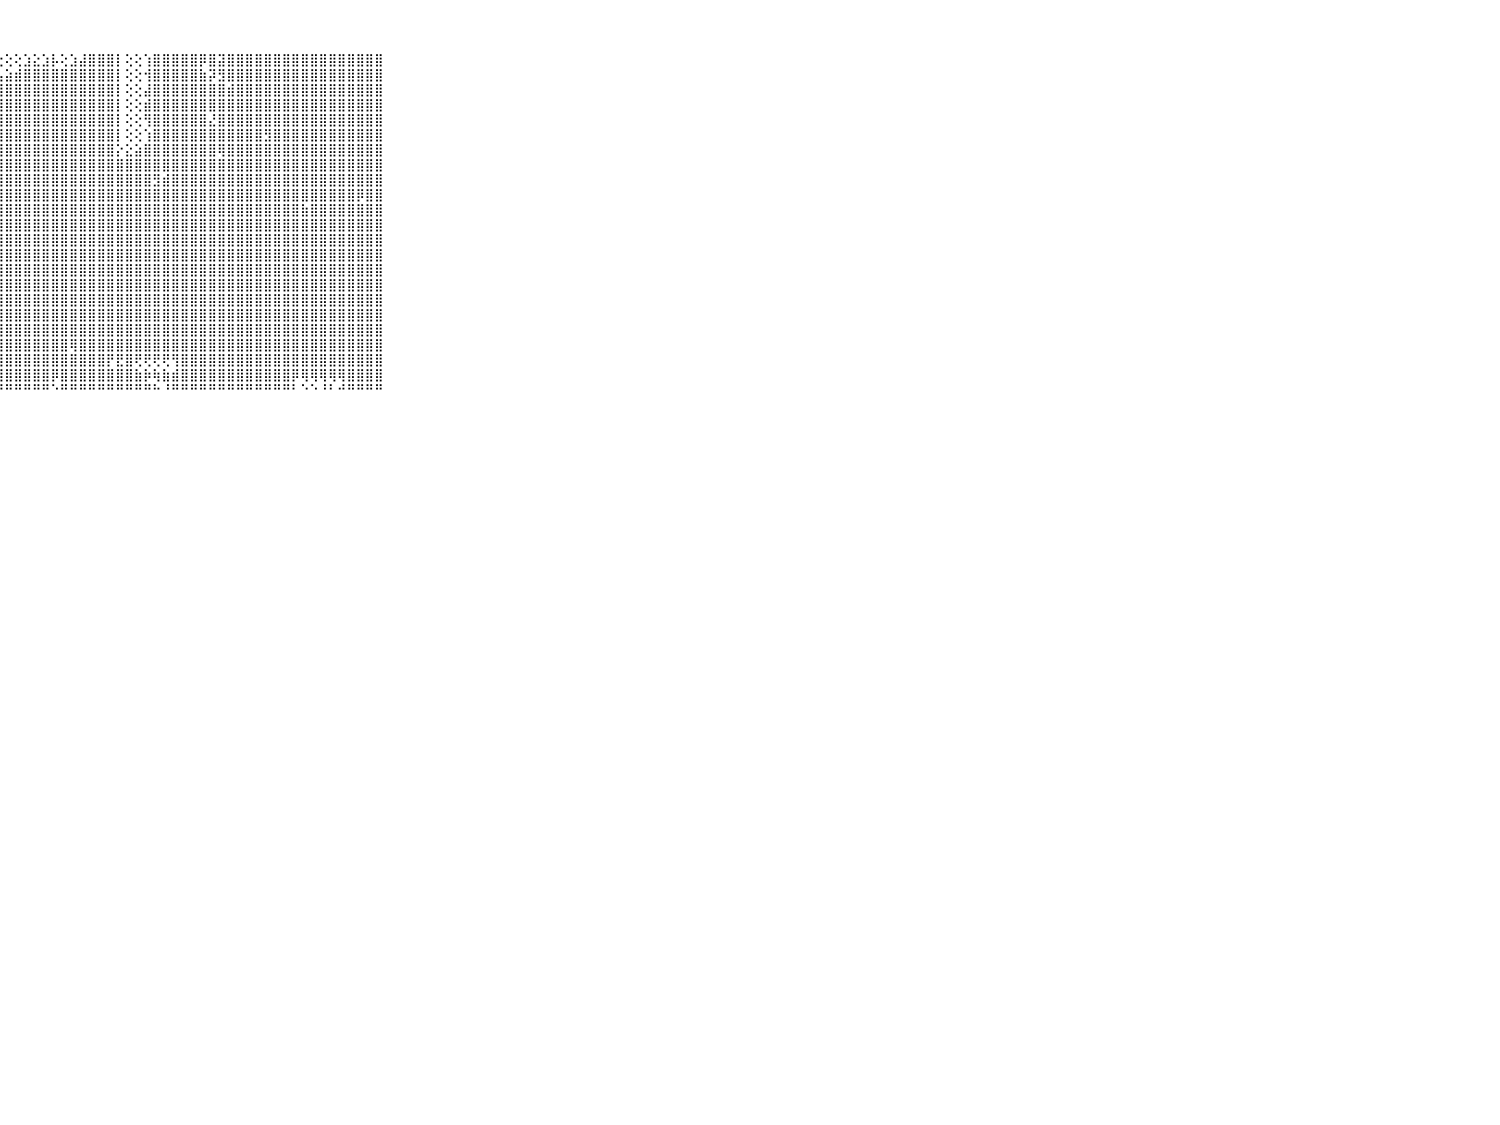

⠀⠀⠀⠀⠀⠀⠀⠀⠀⠀⠀⢀⢕⢕⢕⢕⢕⢕⢕⢕⢕⢕⢕⢕⢕⢕⢕⢕⢕⢕⣱⣕⣱⡧⢕⣱⣼⣿⣿⣿⡇⢕⢕⢱⣿⣿⣿⣿⣿⡿⣿⣽⣿⣿⣿⣿⣿⣿⣿⣿⣿⣿⣿⣿⣿⣿⣿⣿⣿⠀⠀⠀⠀⠀⠀⠀⠀⠀⠀⠀⠀
⠀⠀⠀⠀⠀⠀⠀⠀⠀⠀⠀⢕⢕⢕⢕⢕⢇⢕⣕⣕⣱⣵⣵⣵⣵⣷⣷⣧⣵⣾⣿⣿⣿⣿⣿⣿⣿⣿⣿⣿⡇⢕⢕⢺⣿⣿⣿⣿⣿⣷⡽⣻⣿⣿⣿⣿⣿⣿⣿⣿⣿⣿⣿⣿⣿⣿⣿⣿⣿⠀⠀⠀⠀⠀⠀⠀⠀⠀⠀⠀⠀
⠀⠀⠀⠀⠀⠀⠀⠀⠀⠀⠀⢱⣾⣷⣾⣿⣽⣾⣿⣿⣿⣿⣿⣿⣿⣿⣿⣿⣿⣿⣿⣿⣿⣿⣿⣿⣿⣿⣿⣿⡇⢕⢕⣼⣿⣿⣿⣿⣿⣿⣿⣿⣾⣿⣿⣿⣿⣿⣿⣿⣿⣿⣿⣿⣿⣿⣿⣿⣿⠀⠀⠀⠀⠀⠀⠀⠀⠀⠀⠀⠀
⠀⠀⠀⠀⠀⠀⠀⠀⠀⠀⠀⢸⣿⣿⣿⣿⣿⣿⣿⣿⣿⣿⣿⣿⣿⣿⣿⣿⣿⣿⣿⣿⣿⣿⣿⣿⣿⣿⣿⣿⡇⢕⢕⣾⣿⣿⣿⣿⣿⣿⣿⣿⣿⣿⣿⣿⣿⣿⣿⣿⣿⣿⣿⣿⣿⣿⣿⣿⣿⠀⠀⠀⠀⠀⠀⠀⠀⠀⠀⠀⠀
⠀⠀⠀⠀⠀⠀⠀⠀⠀⠀⠀⢸⣿⣿⣿⣿⣿⣿⣿⣿⣿⣿⣿⣿⣿⣿⣿⣿⣿⣿⣿⣿⣿⣿⣿⣿⣿⣿⣿⣿⡇⢕⢕⢻⣿⣿⣿⣿⣿⣿⣜⣿⣿⣿⣿⣿⣿⣿⣿⣿⣿⣿⣿⣿⣿⣿⣿⣿⣿⠀⠀⠀⠀⠀⠀⠀⠀⠀⠀⠀⠀
⠀⠀⠀⠀⠀⠀⠀⠀⠀⠀⠀⢸⣿⣿⣿⣿⣿⣿⣿⣿⣿⣿⣿⣿⣿⣿⣿⣿⣿⣿⣿⣿⣿⣿⣿⣿⣿⣿⣿⣿⡇⢕⢕⢱⣿⣿⣿⣿⣿⣿⣿⣿⣿⣿⣿⣿⣻⣿⣿⣿⣿⣿⣿⣿⣿⣿⣿⣿⣿⠀⠀⠀⠀⠀⠀⠀⠀⠀⠀⠀⠀
⠀⠀⠀⠀⠀⠀⠀⠀⠀⠀⠀⢸⣿⣿⣿⣿⣿⣿⣿⣿⣿⣿⣿⣿⣿⣿⣿⣿⣿⣿⣿⣿⣿⣿⣿⣿⣿⣿⣿⣿⡕⣕⣵⣿⣿⣿⣿⣿⣿⣿⣿⢿⣿⣿⣿⣿⣿⣿⣿⣿⣿⣿⣿⣿⣿⣿⣿⣿⣿⠀⠀⠀⠀⠀⠀⠀⠀⠀⠀⠀⠀
⠀⠀⠀⠀⠀⠀⠀⠀⠀⠀⠀⢸⣿⣿⣿⣿⣿⣿⣿⣿⣿⣿⣿⣿⣿⣿⣿⣿⣿⣿⣿⣿⣿⣿⣿⣿⣿⣿⣿⣿⣿⣿⣿⣿⣿⣿⣿⣿⣿⣿⣿⣿⣿⣿⣿⣿⣿⣿⣿⣿⣿⣿⣿⣿⣿⣿⣿⣿⣿⠀⠀⠀⠀⠀⠀⠀⠀⠀⠀⠀⠀
⠀⠀⠀⠀⠀⠀⠀⠀⠀⠀⠀⢸⣿⣿⣿⣿⣿⣿⣿⣿⣿⣿⣿⣿⣿⣿⣿⣿⣿⣿⣿⣿⣿⣿⣿⣿⣿⣿⣿⣿⣿⣿⣿⣿⣻⣾⣿⣿⣿⣿⣿⣿⣿⣿⣿⣿⣿⣿⣿⣿⣿⣿⣿⣿⣿⣿⣿⣿⣿⠀⠀⠀⠀⠀⠀⠀⠀⠀⠀⠀⠀
⠀⠀⠀⠀⠀⠀⠀⠀⠀⠀⠀⢸⣿⣿⣿⣿⣿⣿⣿⣿⣿⣿⣿⣿⣿⣿⣿⣿⣿⣿⣿⣿⣿⣿⣿⣿⣿⣿⣿⣿⣿⣿⣿⣿⣿⣿⣿⣿⣿⣿⣿⣿⣿⣿⣿⣿⣿⣿⣿⣿⣿⣿⣿⣿⣿⣿⡿⣿⣿⠀⠀⠀⠀⠀⠀⠀⠀⠀⠀⠀⠀
⠀⠀⠀⠀⠀⠀⠀⠀⠀⠀⠀⢸⣿⣿⣿⣿⣿⣿⣿⣿⣿⣿⣿⣿⣿⣿⣿⣿⣿⣿⣿⣿⣿⣿⣿⣿⣿⣿⣿⣿⣿⣿⣿⣿⣿⣿⣿⣿⣿⣿⣿⣿⣿⣿⣿⣿⣿⣿⣿⣿⣷⣿⣿⣿⣿⣿⣿⣿⣿⠀⠀⠀⠀⠀⠀⠀⠀⠀⠀⠀⠀
⠀⠀⠀⠀⠀⠀⠀⠀⠀⠀⠀⢸⣿⣿⣿⣿⣿⣿⣿⣿⣿⣿⣿⣿⣿⣿⣿⣿⣿⣿⣿⣿⣿⣿⣿⣿⣿⣿⣿⣿⣿⣿⣿⣿⣿⣿⣿⣿⣿⣿⣿⣿⣿⣿⣿⣿⣿⣿⣿⣿⣿⣿⣿⣿⣿⣿⣿⣿⣿⠀⠀⠀⠀⠀⠀⠀⠀⠀⠀⠀⠀
⠀⠀⠀⠀⠀⠀⠀⠀⠀⠀⠀⢸⣿⣿⣿⣿⣿⣿⣿⣿⣿⣿⣿⣿⣿⣿⣿⣿⣿⣿⣿⣿⣿⣿⣿⣿⣿⣿⣿⣿⣿⣿⣿⣿⣿⣿⣿⣿⣿⣿⣿⣿⣿⣿⣿⣿⣿⣿⣿⣿⣿⣿⣿⣿⣿⣿⣿⣿⣿⠀⠀⠀⠀⠀⠀⠀⠀⠀⠀⠀⠀
⠀⠀⠀⠀⠀⠀⠀⠀⠀⠀⠀⢸⣿⣿⣿⣿⣿⣿⣿⣿⣿⣿⣿⣿⣿⣿⣿⣿⣿⣿⣿⣿⣿⣿⣿⣿⣿⣿⣿⣿⣿⣿⣿⣿⣿⣿⣿⣿⣿⣿⣿⣿⣿⣿⣿⣿⣿⣿⣿⣿⣿⣿⣿⣿⣿⣿⣿⣿⣿⠀⠀⠀⠀⠀⠀⠀⠀⠀⠀⠀⠀
⠀⠀⠀⠀⠀⠀⠀⠀⠀⠀⠀⢸⣿⣿⣿⣿⣿⣿⣿⣿⣿⣿⣿⣿⣿⣿⣿⣿⣿⣿⣿⣿⣿⣿⣿⣿⣿⣿⣿⣿⣿⣿⣿⣿⣿⣿⣿⣿⣿⣿⣿⣿⣿⣿⣿⣿⣿⣿⣿⣿⣿⣿⣿⣿⣿⣿⣿⣿⣿⠀⠀⠀⠀⠀⠀⠀⠀⠀⠀⠀⠀
⠀⠀⠀⠀⠀⠀⠀⠀⠀⠀⠀⢸⣿⣿⣿⣿⣿⣿⣿⣿⣿⣿⣿⣿⣿⣿⣿⣿⣿⣿⣿⣿⣿⣿⣿⣿⣿⣿⣿⣿⣿⣿⣿⣿⣿⣿⣿⣿⣿⣿⣿⣿⣿⣿⣿⣿⣿⣿⣿⣿⣿⣿⣿⣿⣿⣿⣿⣿⣿⠀⠀⠀⠀⠀⠀⠀⠀⠀⠀⠀⠀
⠀⠀⠀⠀⠀⠀⠀⠀⠀⠀⠀⢸⣿⣿⣿⣿⣿⣿⣿⣿⣿⣿⣿⣿⣿⣿⣿⣿⣿⣿⣿⣿⣿⣿⣿⣿⣿⣿⣿⣿⣿⣿⣿⣿⣿⣿⣿⣿⣿⣿⣿⣿⣿⣿⣿⣿⣿⣿⣿⣿⣿⣿⣿⣿⣿⣿⣿⣿⣿⠀⠀⠀⠀⠀⠀⠀⠀⠀⠀⠀⠀
⠀⠀⠀⠀⠀⠀⠀⠀⠀⠀⠀⢸⣿⣿⣿⣿⣿⣿⣿⣿⣿⣿⣿⣿⣿⣿⣿⣿⣿⣿⣿⣿⣿⣿⣿⣿⣿⣿⣿⣿⣿⣿⣿⣿⣿⣿⣿⣿⣿⣿⣿⣿⣿⣿⣿⣿⣿⣿⣿⣿⣿⣿⣿⣿⣿⣿⣿⣿⣿⠀⠀⠀⠀⠀⠀⠀⠀⠀⠀⠀⠀
⠀⠀⠀⠀⠀⠀⠀⠀⠀⠀⠀⢸⣿⣿⣿⣿⣿⣿⣿⣿⣿⣿⣿⣿⣿⣿⣿⣿⣿⣿⣿⣿⣿⣿⣿⣿⣿⣿⣿⣿⣿⣿⣿⣿⣿⣿⣿⣿⣿⣿⣿⣿⣿⣿⣿⣿⣿⣿⣿⣿⣿⣿⣿⣿⣿⣿⣿⣿⣿⠀⠀⠀⠀⠀⠀⠀⠀⠀⠀⠀⠀
⠀⠀⠀⠀⠀⠀⠀⠀⠀⠀⠀⢸⣿⣿⣿⣿⣿⣿⣿⣿⣿⣿⣿⣿⣿⣿⣿⣿⣿⣿⣿⣿⣿⣿⣿⢿⣿⣿⣿⣿⣿⣿⣿⣿⣿⣿⣿⣿⣿⣿⣿⣿⣿⣿⣿⣿⣿⣿⣿⣿⣿⣿⣿⣿⣿⣿⣿⣿⣿⠀⠀⠀⠀⠀⠀⠀⠀⠀⠀⠀⠀
⠀⠀⠀⠀⠀⠀⠀⠀⠀⠀⠀⢸⣿⣿⣿⣿⣿⣿⣿⣿⣿⣿⣿⣿⣿⣿⣿⣿⣿⣿⣿⣿⣿⣿⣿⣿⣿⣿⣿⡟⣟⣿⢟⢟⢟⢟⢻⣿⣿⣿⣿⣿⣿⣿⣿⣿⣿⣿⣿⣿⣿⣿⣿⣿⣿⣿⣿⣿⣿⠀⠀⠀⠀⠀⠀⠀⠀⠀⠀⠀⠀
⠀⠀⠀⠀⠀⠀⠀⠀⠀⠀⠀⢸⣿⣿⣿⣿⣿⣿⣿⣿⣿⣿⣿⣿⣿⣿⣿⣿⣿⣿⣿⣿⣿⡿⣿⣿⣿⣿⣿⣿⣿⣿⣷⡷⢷⣷⣾⣿⣿⣿⣿⣿⣿⣿⣿⣿⣿⣿⣿⡿⢿⢿⢿⢿⢿⣿⣿⣿⣿⠀⠀⠀⠀⠀⠀⠀⠀⠀⠀⠀⠀
⠀⠀⠀⠀⠀⠀⠀⠀⠀⠀⠀⠘⠛⠛⠛⠛⠛⠛⠛⠛⠛⠛⠛⠛⠛⠛⠛⠛⠛⠛⠛⠛⠛⠑⠛⠛⠛⠛⠛⠛⠛⠛⠛⠛⠓⠘⠛⠛⠛⠛⠛⠛⠛⠛⠛⠛⠛⠛⠛⠃⠑⠑⠘⠃⠚⠛⠛⠛⠛⠀⠀⠀⠀⠀⠀⠀⠀⠀⠀⠀⠀